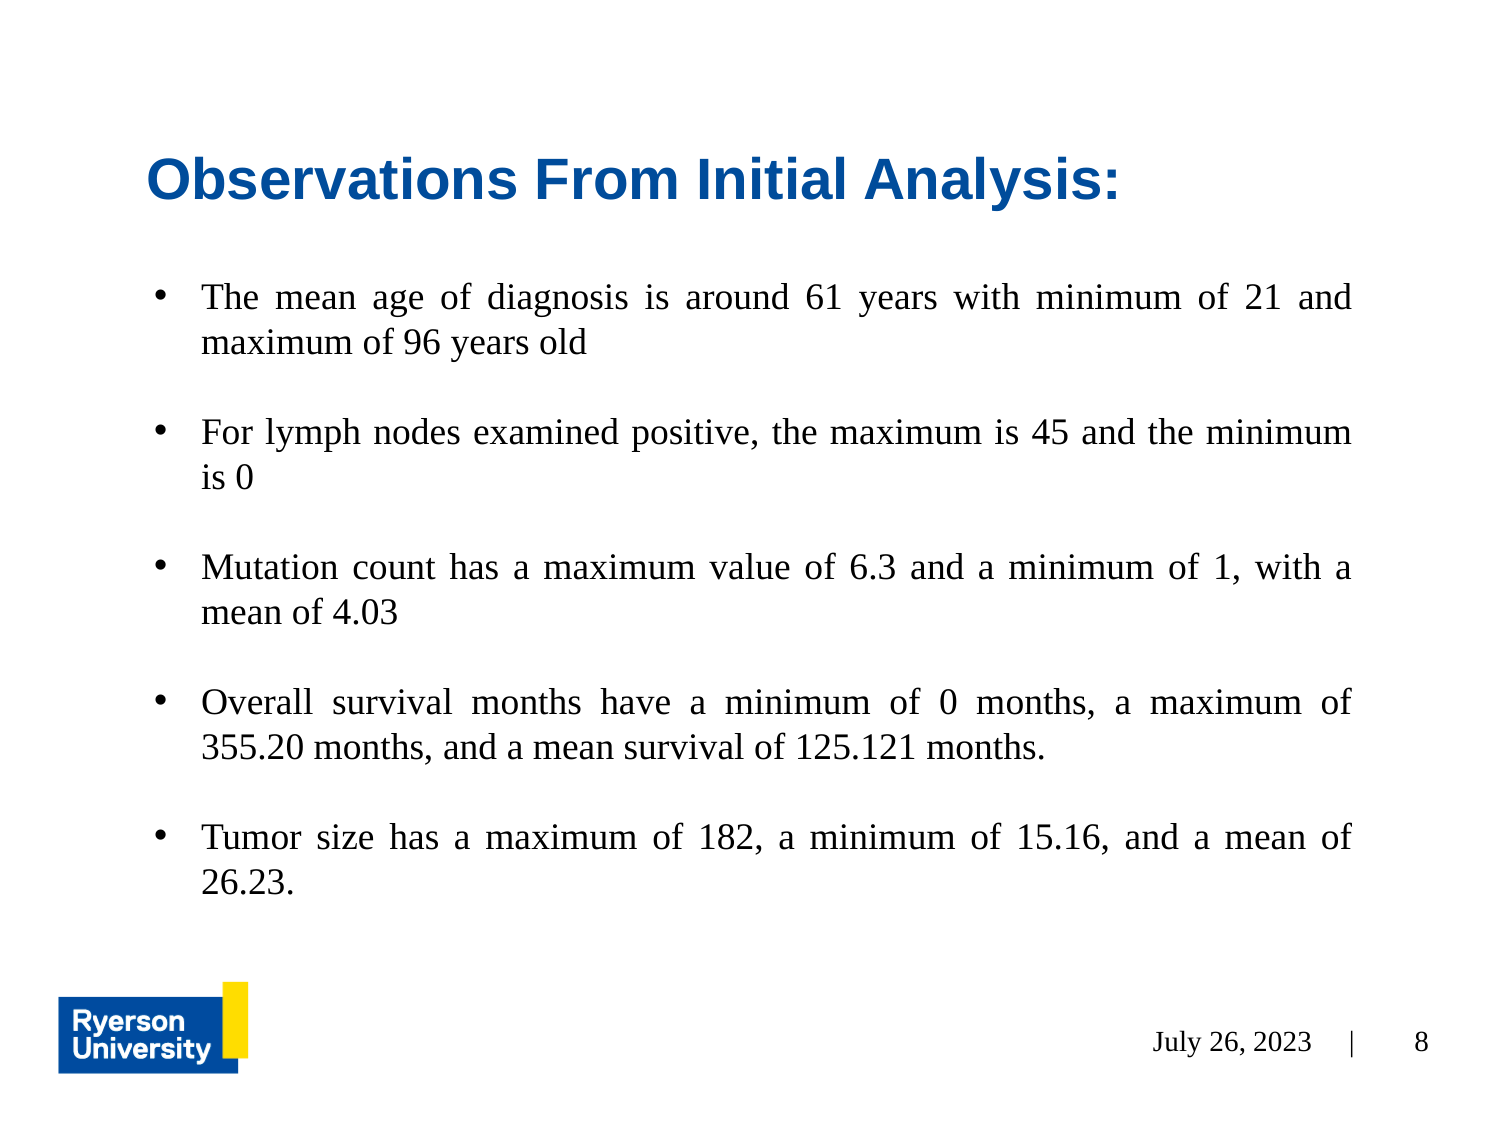

Observations From Initial Analysis:

The mean age of diagnosis is around 61 years with minimum of 21 and maximum of 96 years old

For lymph nodes examined positive, the maximum is 45 and the minimum is 0

Mutation count has a maximum value of 6.3 and a minimum of 1, with a mean of 4.03

Overall survival months have a minimum of 0 months, a maximum of 355.20 months, and a mean survival of 125.121 months.

Tumor size has a maximum of 182, a minimum of 15.16, and a mean of 26.23.
8
July 26, 2023     |